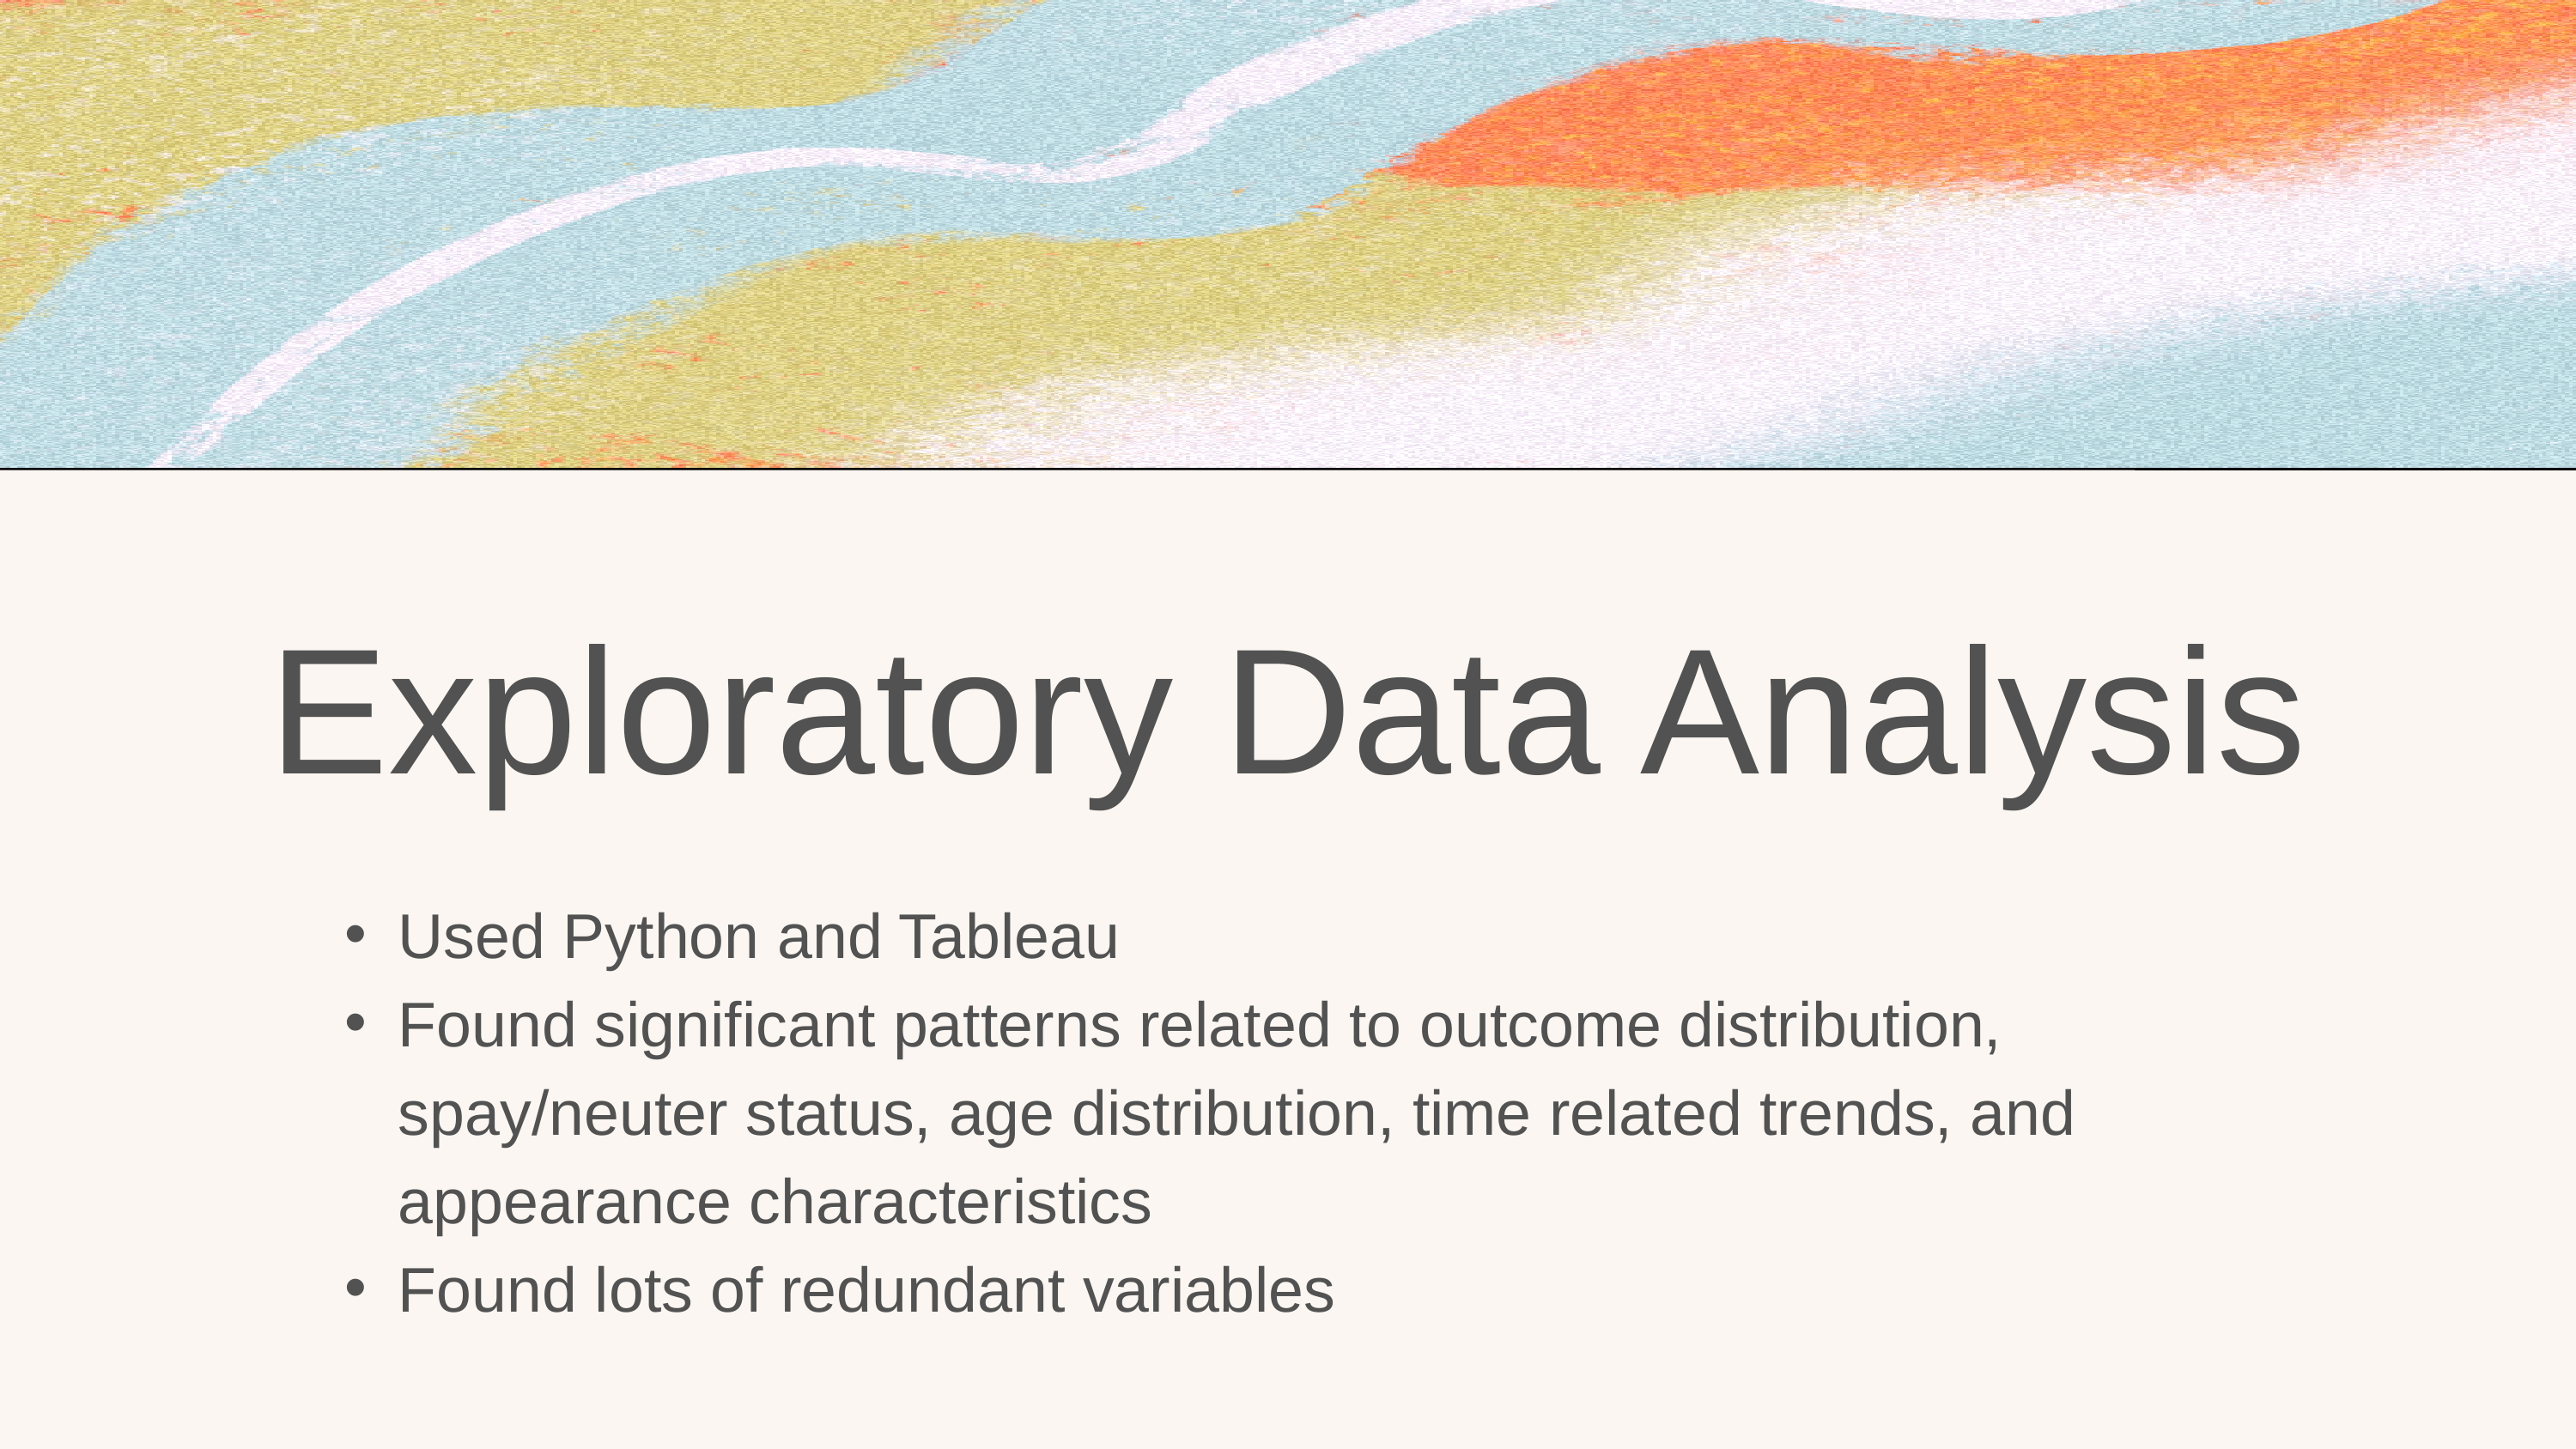

Exploratory Data Analysis
Used Python and Tableau
Found significant patterns related to outcome distribution, spay/neuter status, age distribution, time related trends, and appearance characteristics
Found lots of redundant variables